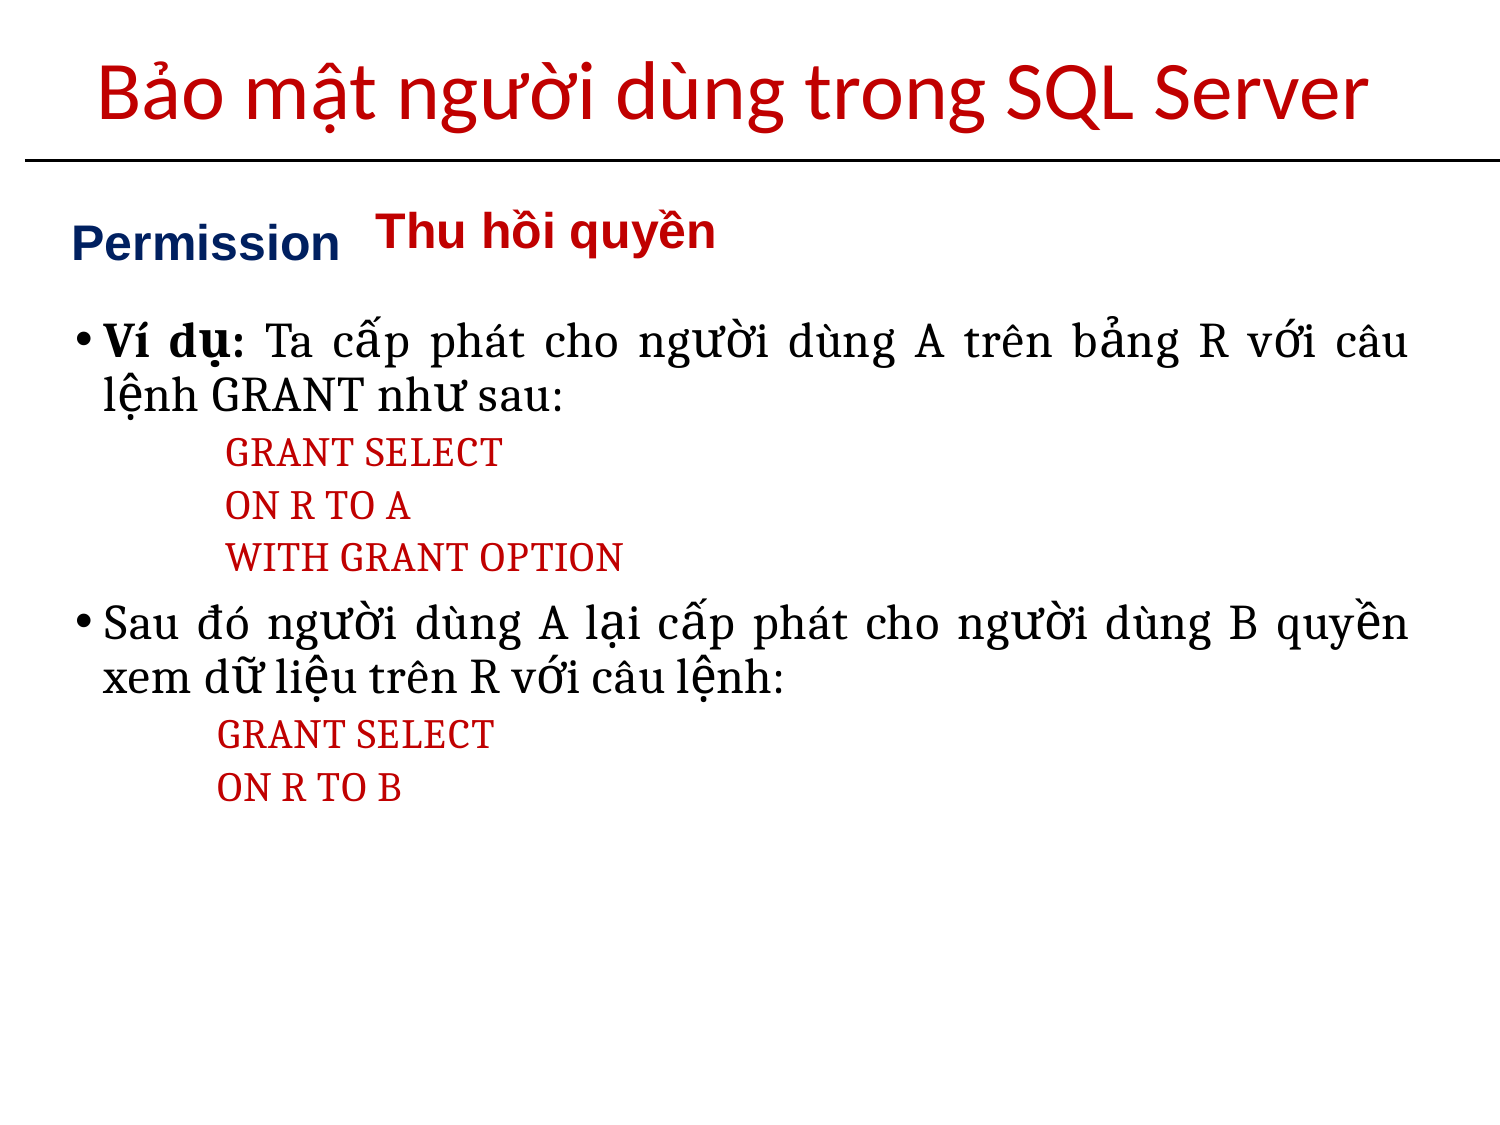

# Bảo mật người dùng trong SQL Server
Thu hồi quyền
Permission
Ví dụ: Ta cấp phát cho người dùng A trên bảng R với câu lệnh GRANT như sau:
GRANT SELECT
ON R TO A
WITH GRANT OPTION
Sau đó người dùng A lại cấp phát cho người dùng B quyền xem dữ liệu trên R với câu lệnh:
GRANT SELECT
ON R TO B